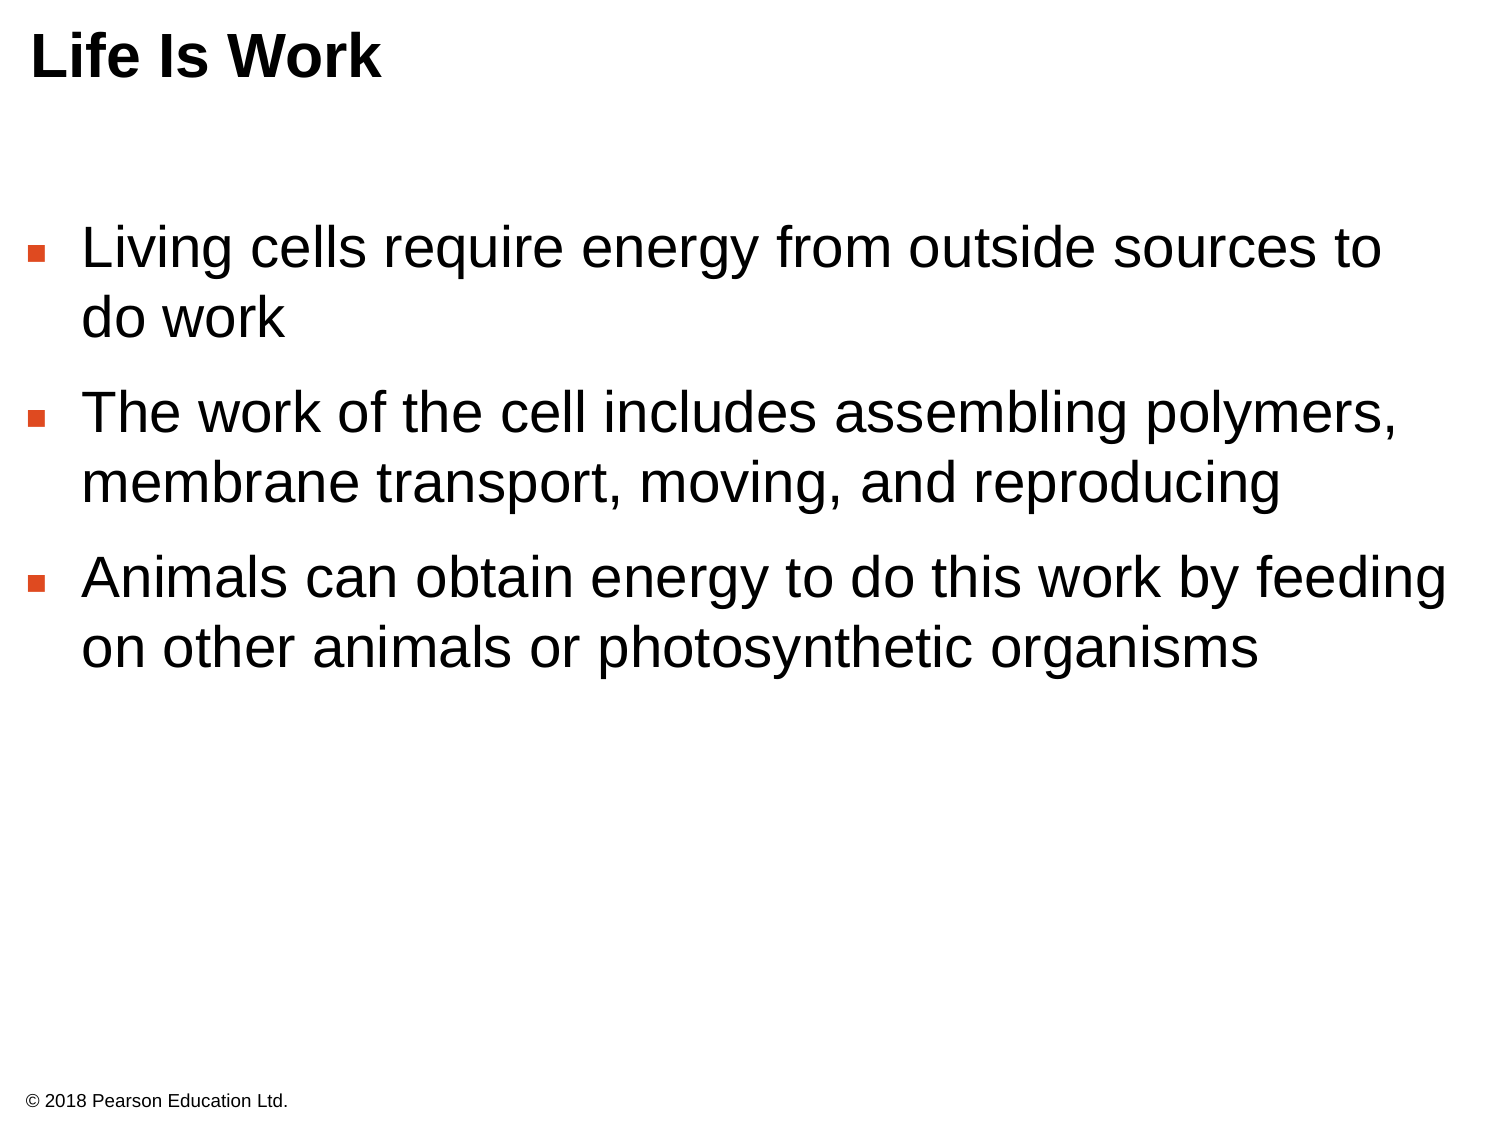

# Life Is Work
Living cells require energy from outside sources to do work
The work of the cell includes assembling polymers, membrane transport, moving, and reproducing
Animals can obtain energy to do this work by feeding on other animals or photosynthetic organisms

© 2018 Pearson Education Ltd.